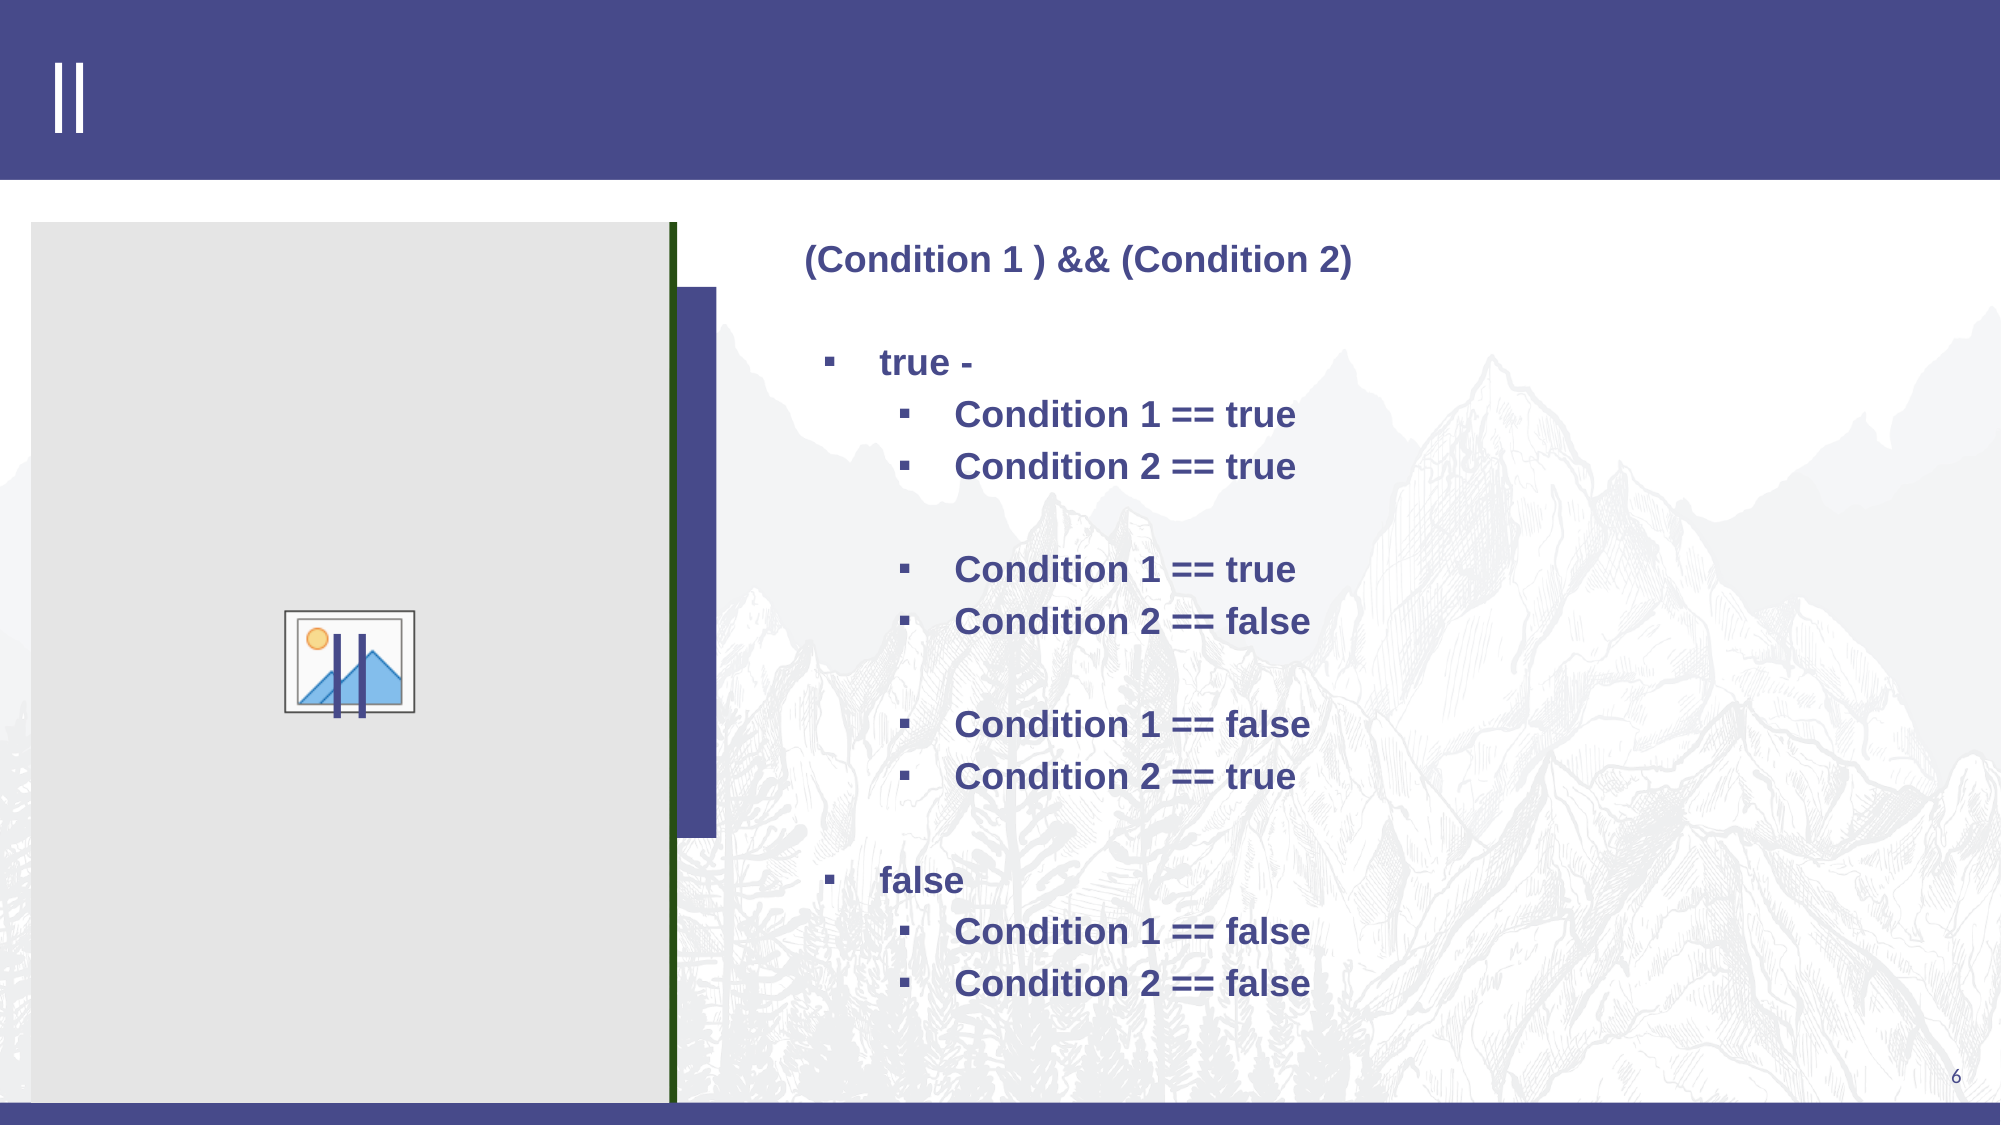

# ||
(Condition 1 ) && (Condition 2)

true -
Condition 1 == true
Condition 2 == true

Condition 1 == true
Condition 2 == false

Condition 1 == false
Condition 2 == true

false
Condition 1 == false
Condition 2 == false

||
6